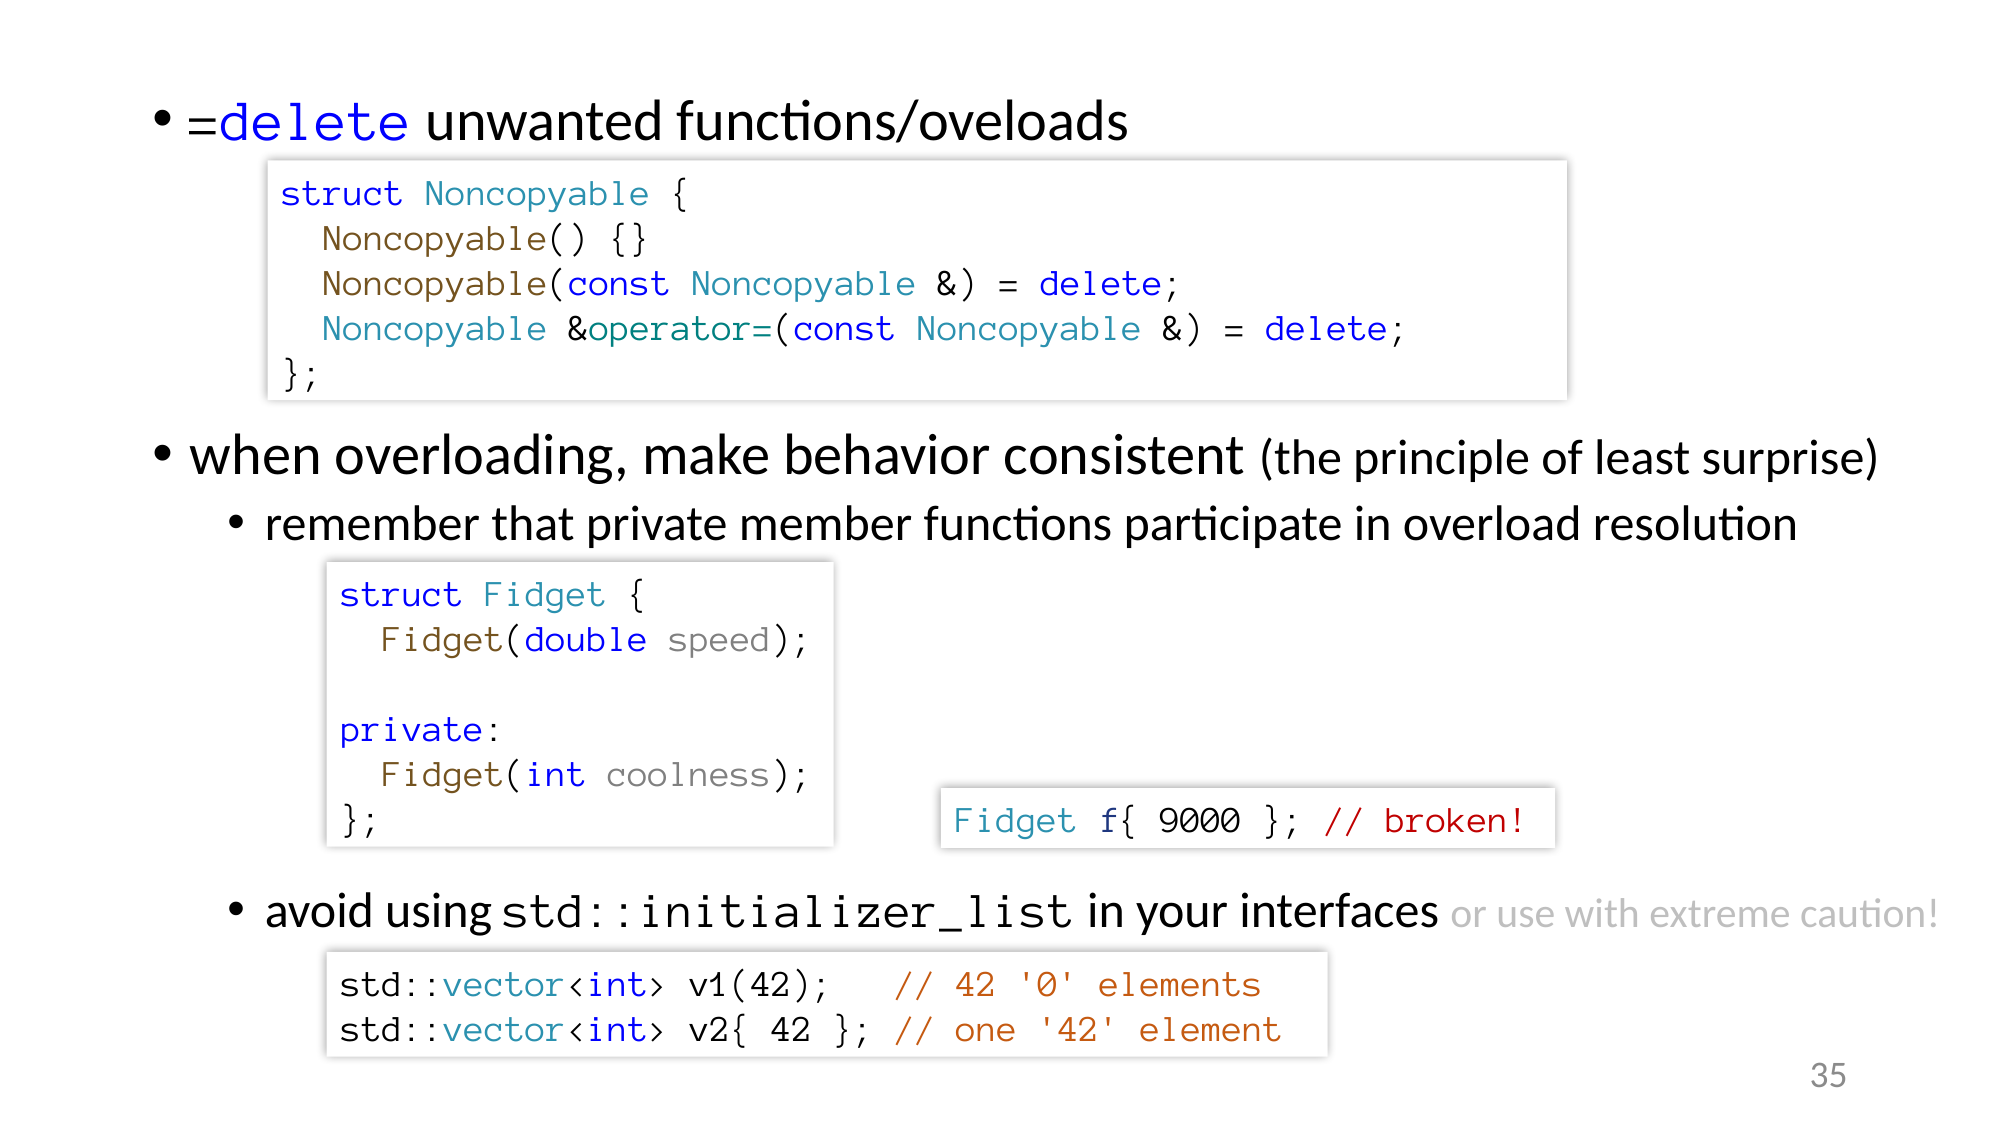

=delete unwanted functions/oveloads

when overloading, make behavior consistent (the principle of least surprise)
remember that private member functions participate in overload resolution

avoid using std::initializer_list in your interfaces or use with extreme caution!
struct Noncopyable {
  Noncopyable() {}
  Noncopyable(const Noncopyable &) = delete;
  Noncopyable &operator=(const Noncopyable &) = delete;
};
struct Fidget {
  Fidget(double speed);

private:
  Fidget(int coolness);
};
Fidget f{ 9000 }; // broken!
std::vector<int> v1(42);   // 42 '0' elements
std::vector<int> v2{ 42 }; // one '42' element
35